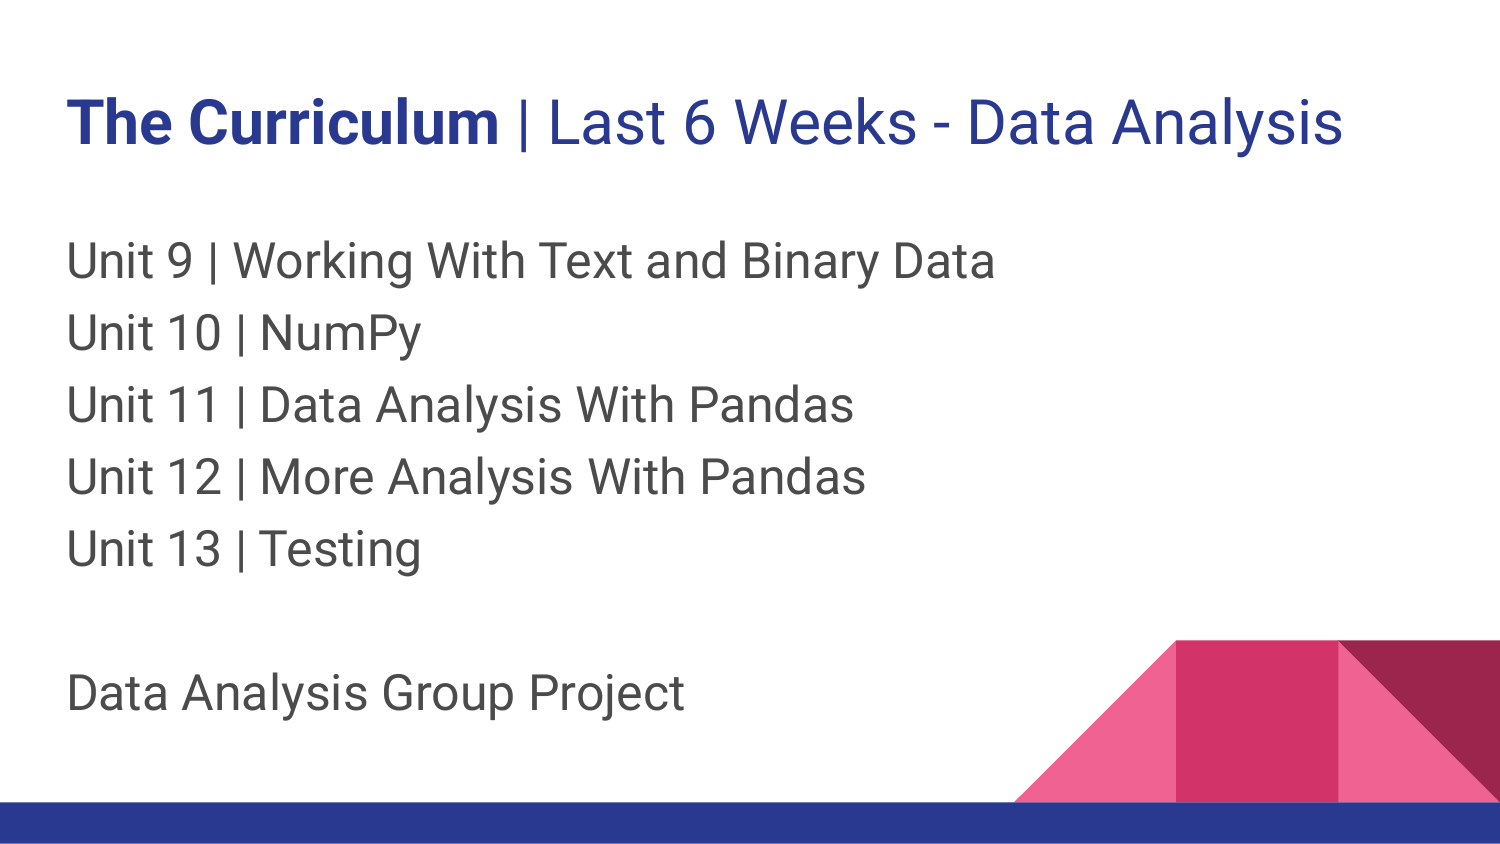

# The Curriculum | Last 6 Weeks - Data Analysis
Unit 9 | Working With Text and Binary Data
Unit 10 | NumPy
Unit 11 | Data Analysis With Pandas
Unit 12 | More Analysis With Pandas
Unit 13 | Testing

Data Analysis Group Project